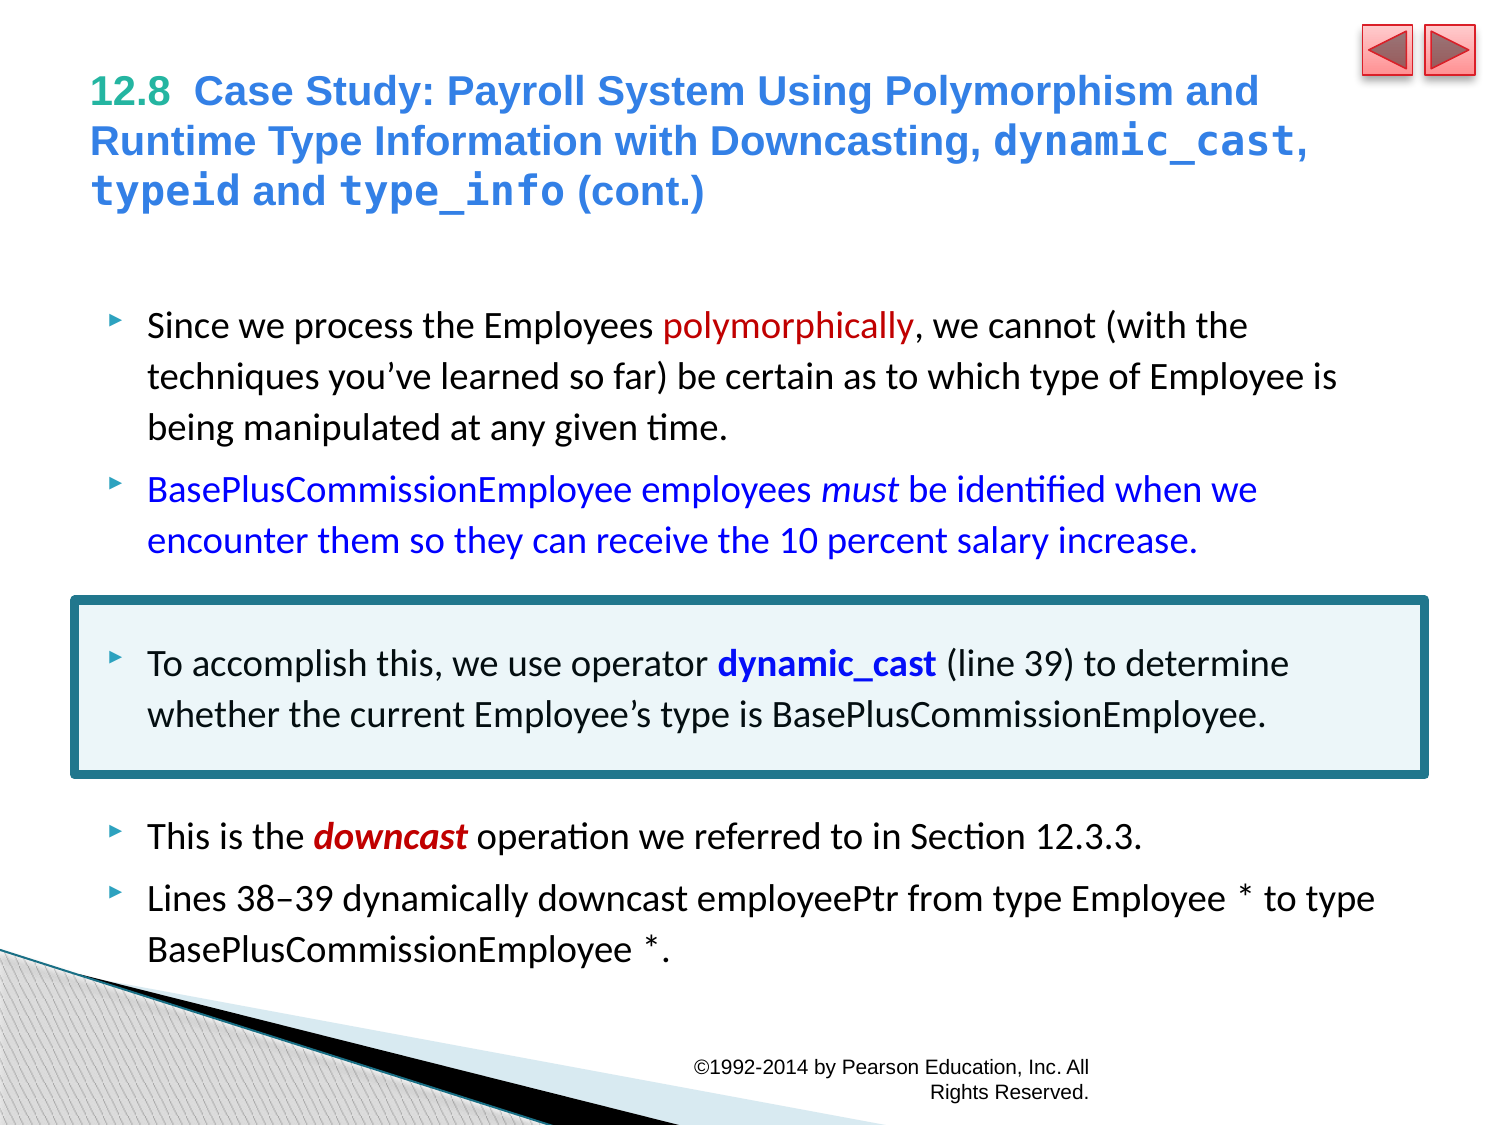

# 12.8  Case Study: Payroll System Using Polymorphism and Runtime Type Information with Downcasting, dynamic_cast, typeid and type_info (cont.)
Since we process the Employees polymorphically, we cannot (with the techniques you’ve learned so far) be certain as to which type of Employee is being manipulated at any given time.
BasePlusCommissionEmployee employees must be identified when we encounter them so they can receive the 10 percent salary increase.

To accomplish this, we use operator dynamic_cast (line 39) to determine whether the current Employee’s type is BasePlusCommissionEmployee.

This is the downcast operation we referred to in Section 12.3.3.
Lines 38–39 dynamically downcast employeePtr from type Employee * to type BasePlusCommissionEmployee *.

©1992-2014 by Pearson Education, Inc. All Rights Reserved.